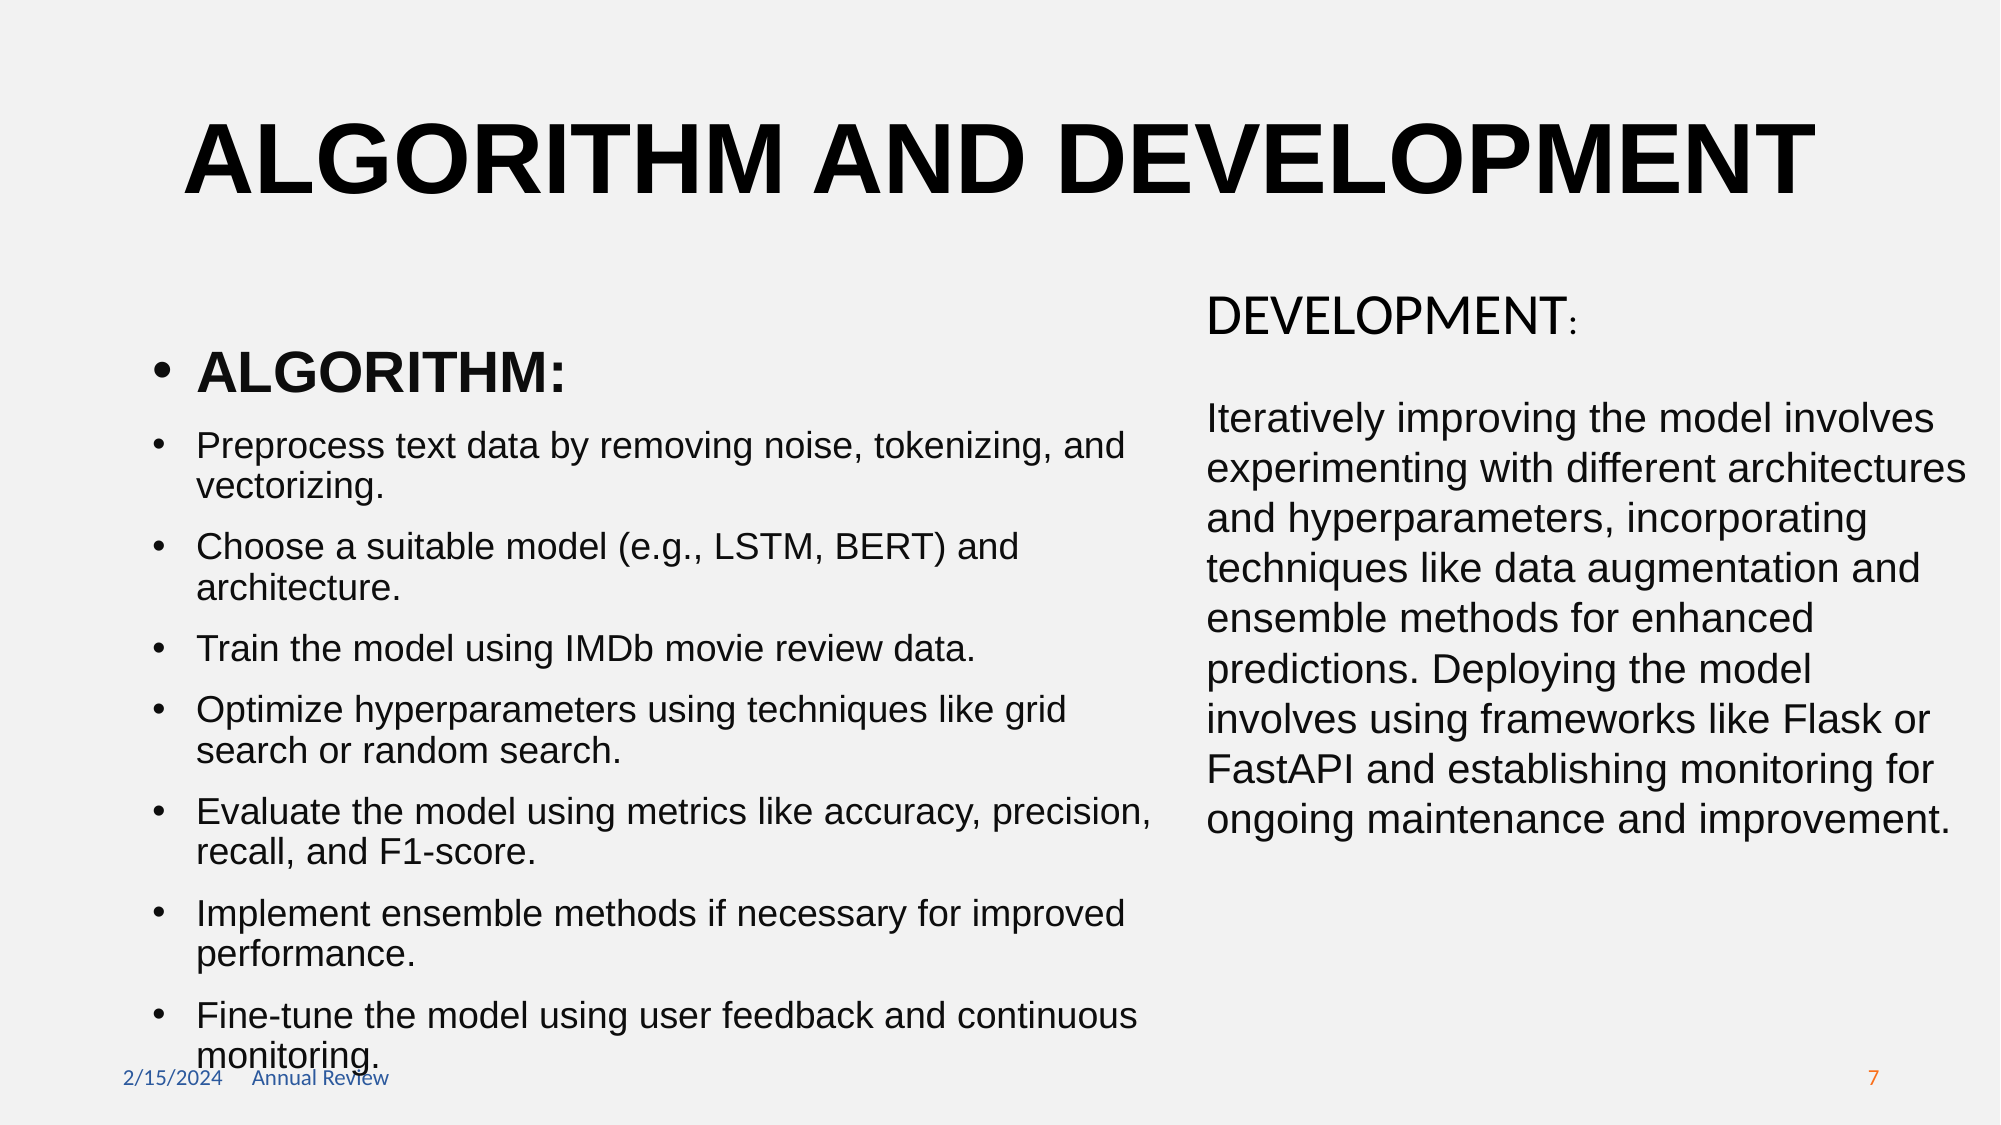

# ALGORITHM AND DEVELOPMENT
DEVELOPMENT:

Iteratively improving the model involves experimenting with different architectures and hyperparameters, incorporating techniques like data augmentation and ensemble methods for enhanced predictions. Deploying the model involves using frameworks like Flask or FastAPI and establishing monitoring for ongoing maintenance and improvement.

ALGORITHM:
Preprocess text data by removing noise, tokenizing, and vectorizing.
Choose a suitable model (e.g., LSTM, BERT) and architecture.
Train the model using IMDb movie review data.
Optimize hyperparameters using techniques like grid search or random search.
Evaluate the model using metrics like accuracy, precision, recall, and F1-score.
Implement ensemble methods if necessary for improved performance.
Fine-tune the model using user feedback and continuous monitoring.